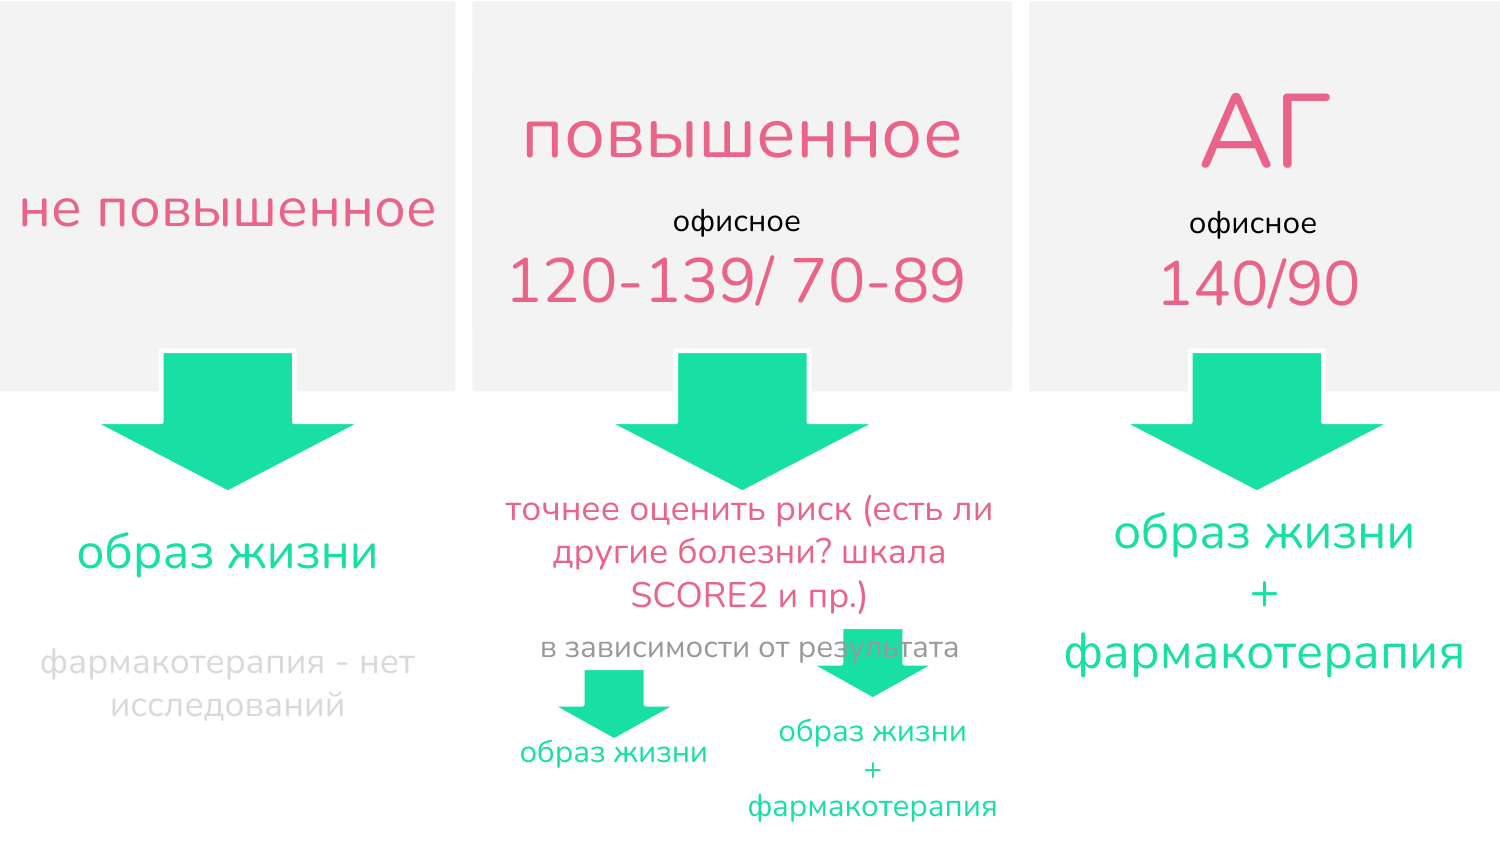

АГ
офисное
140/90

повышенное

офисное
120-139/ 70-89
не повышенное

точнее оценить риск (есть ли другие болезни? шкала SCORE2 и пр.)
образ жизни
+
фармакотерапия
образ жизни

фармакотерапия - нет исследований

в зависимости от результата

образ жизни
+
фармакотерапия
образ жизни